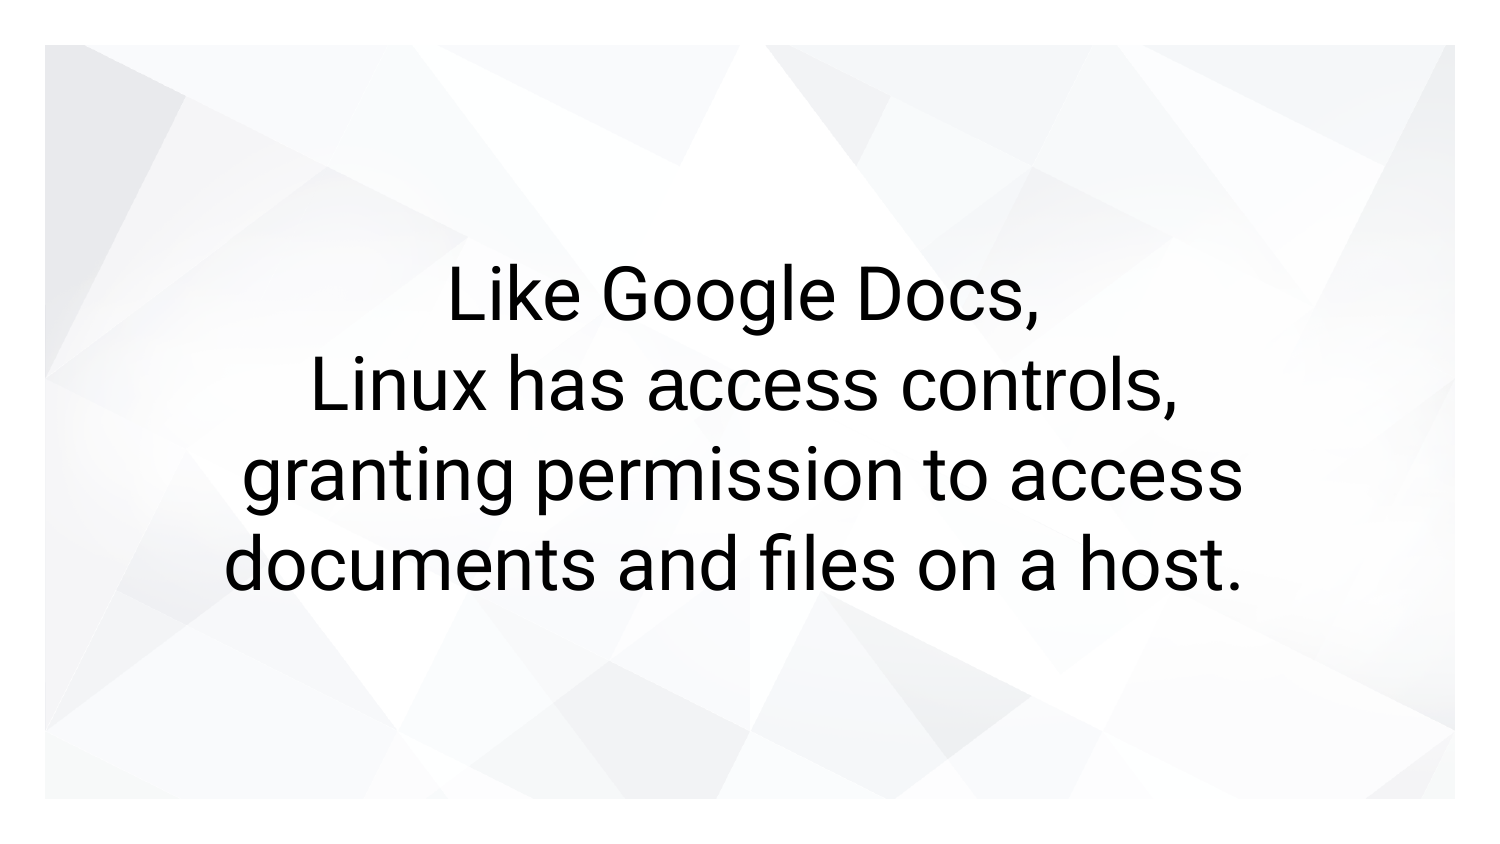

# Like Google Docs,
 Linux has access controls,
granting permission to access documents and files on a host.